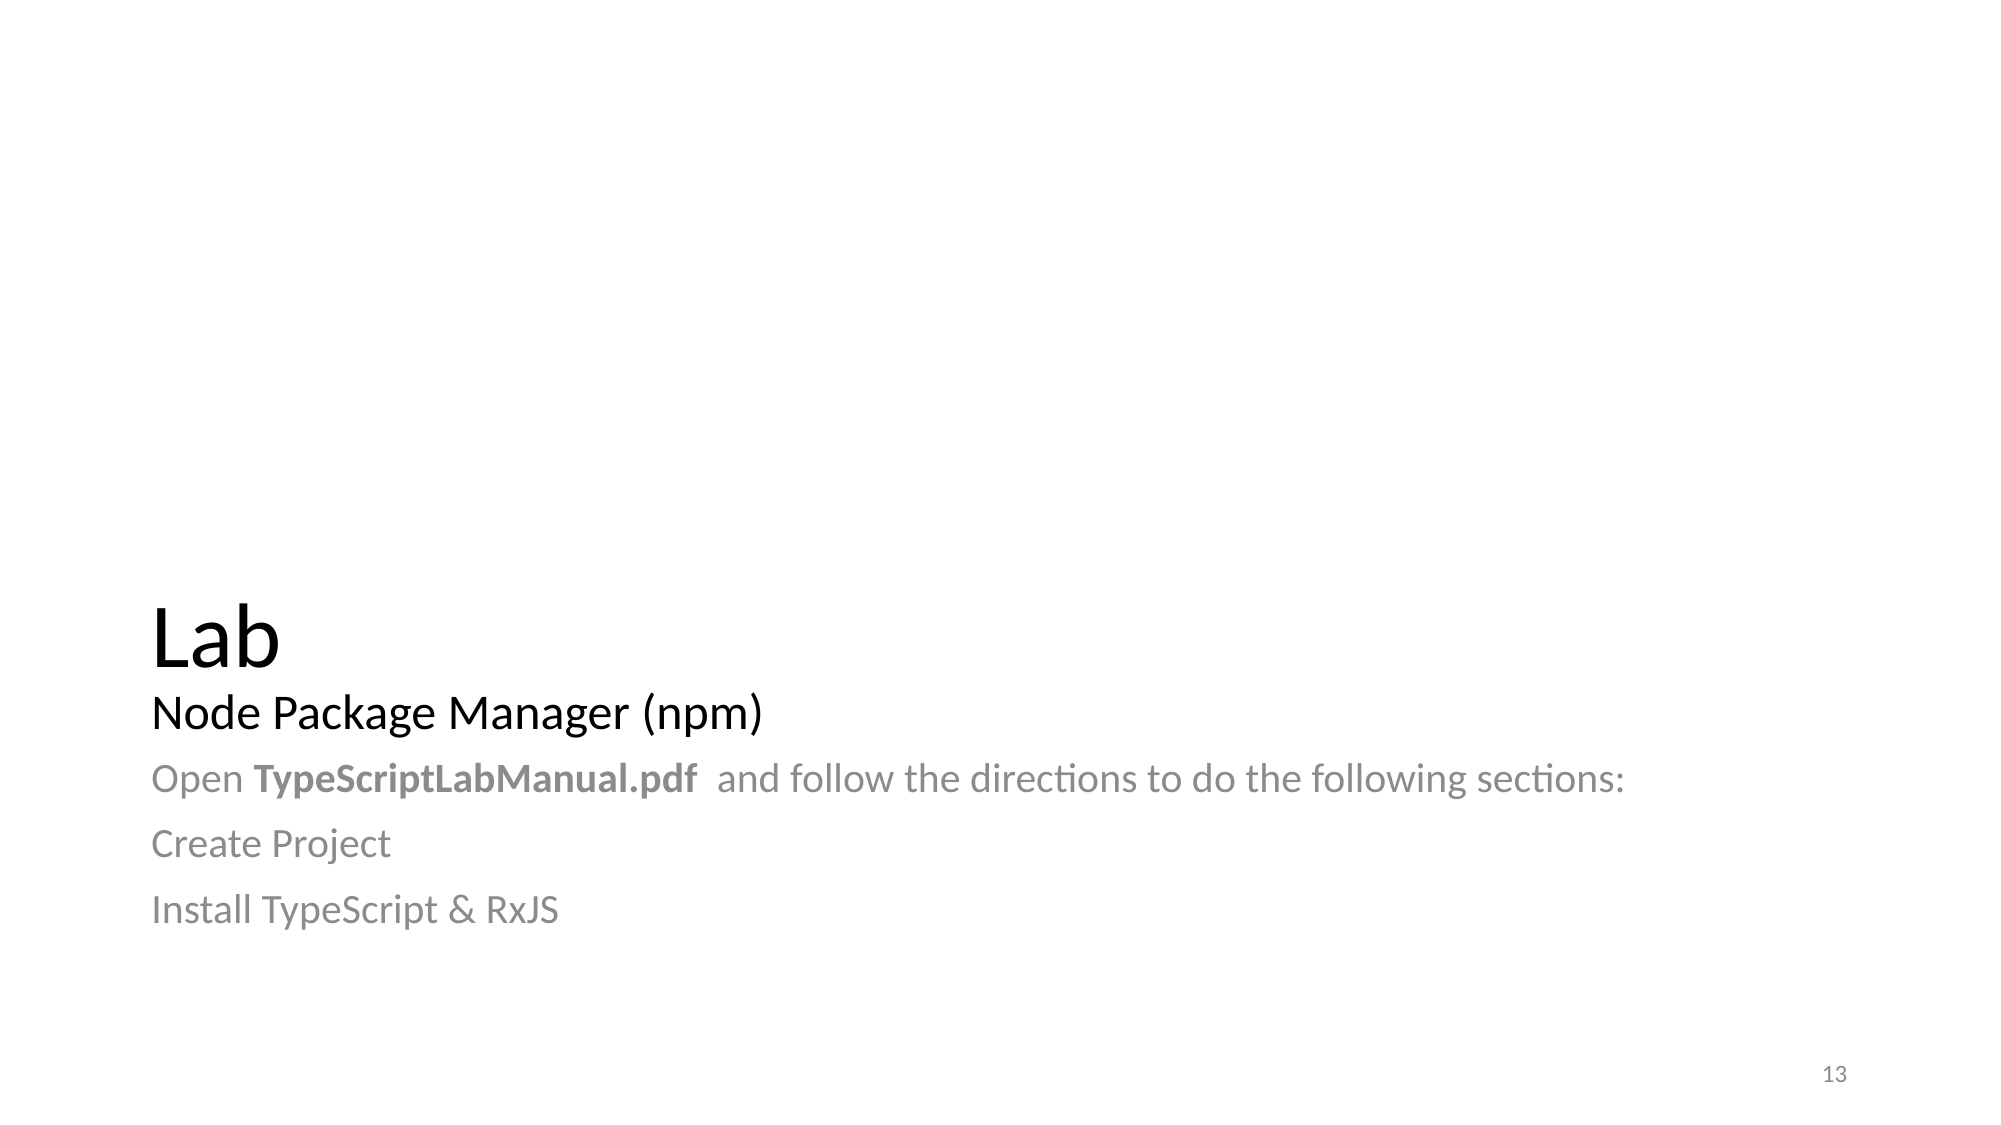

# Lab Node Package Manager (npm)
Open TypeScriptLabManual.pdf  and follow the directions to do the following sections:
Create Project
Install TypeScript & RxJS
13